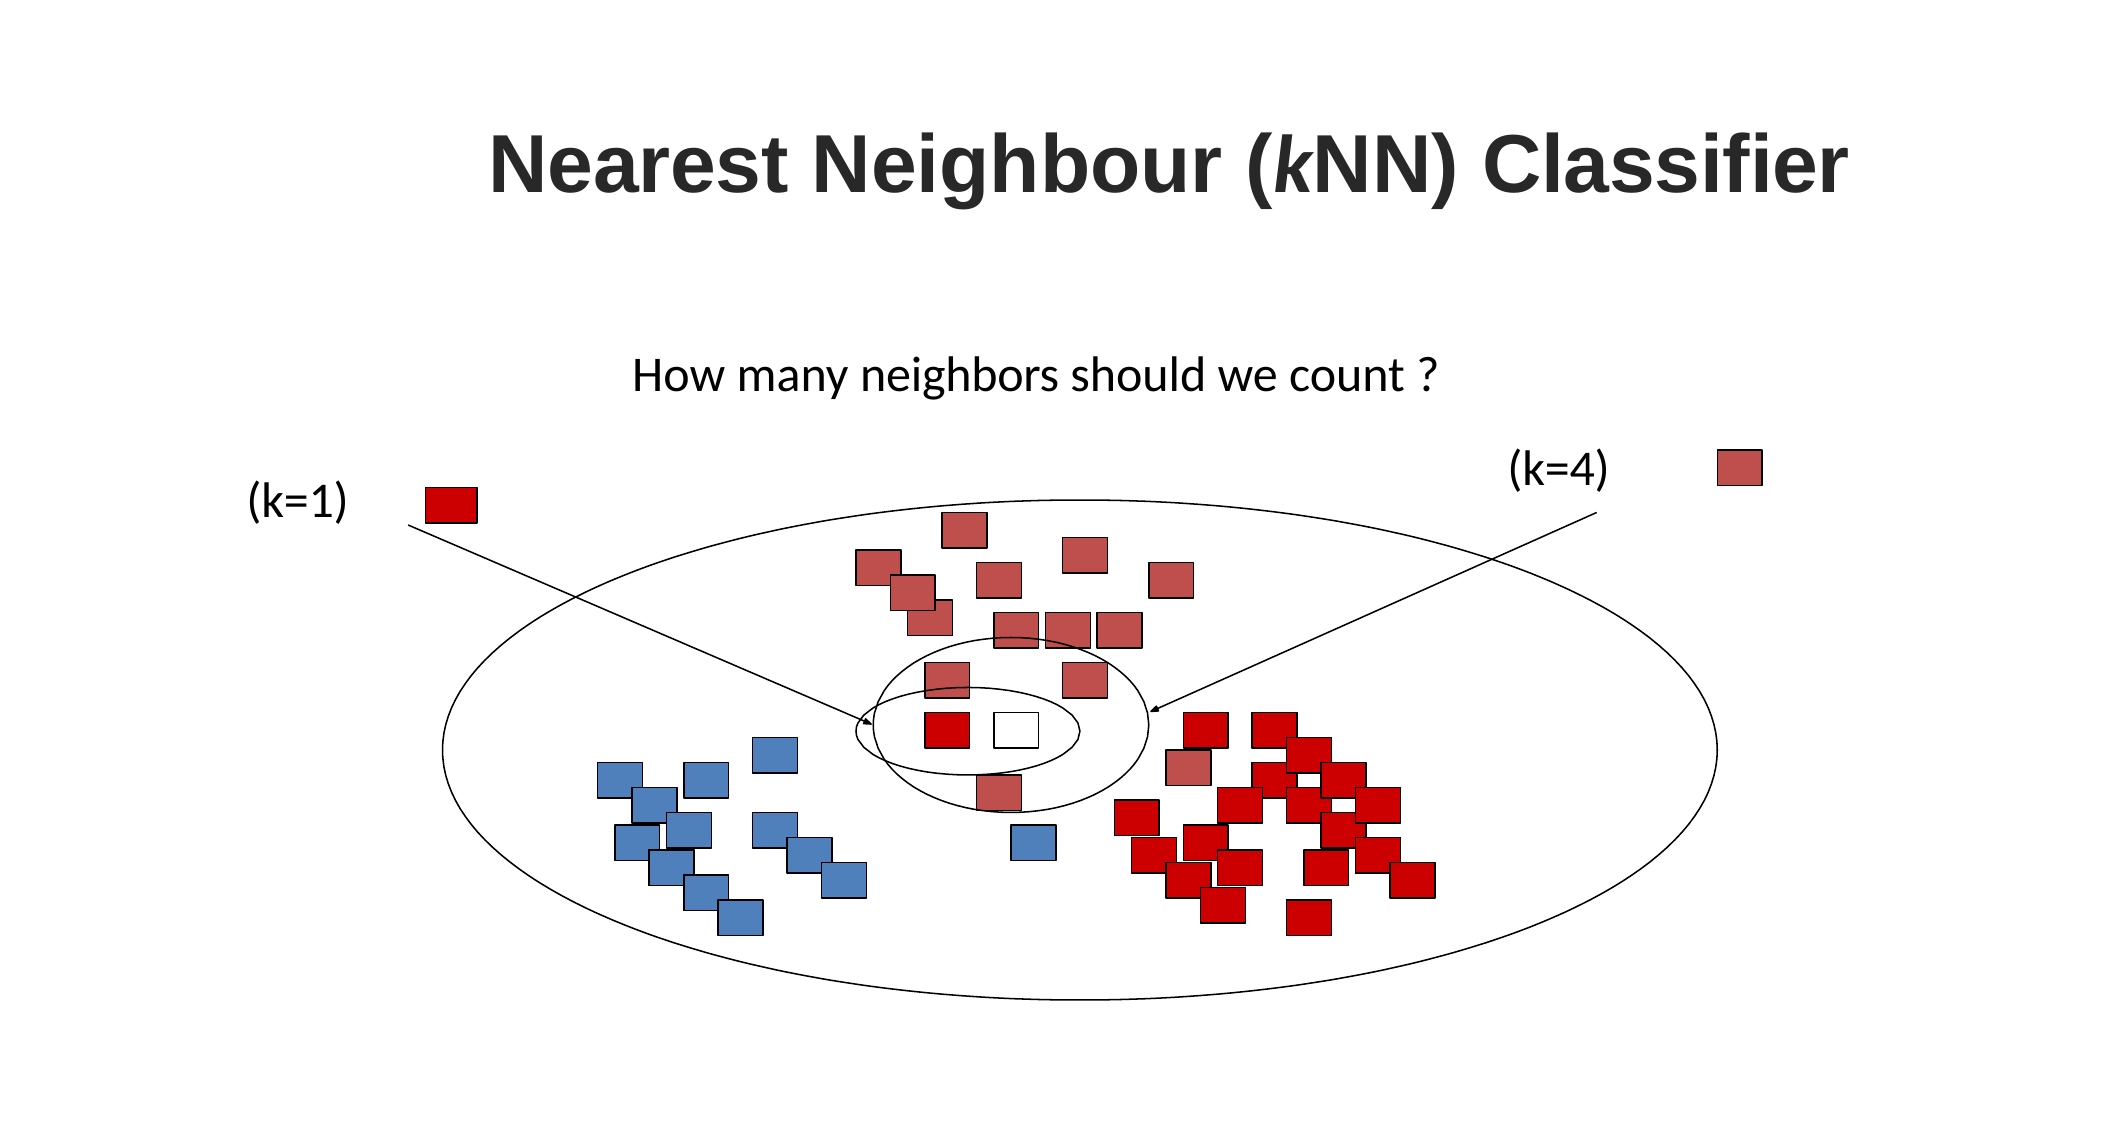

# Nearest Neighbour (kNN) Classifier
How many neighbors should we count ?
(k=4)

(k=1)